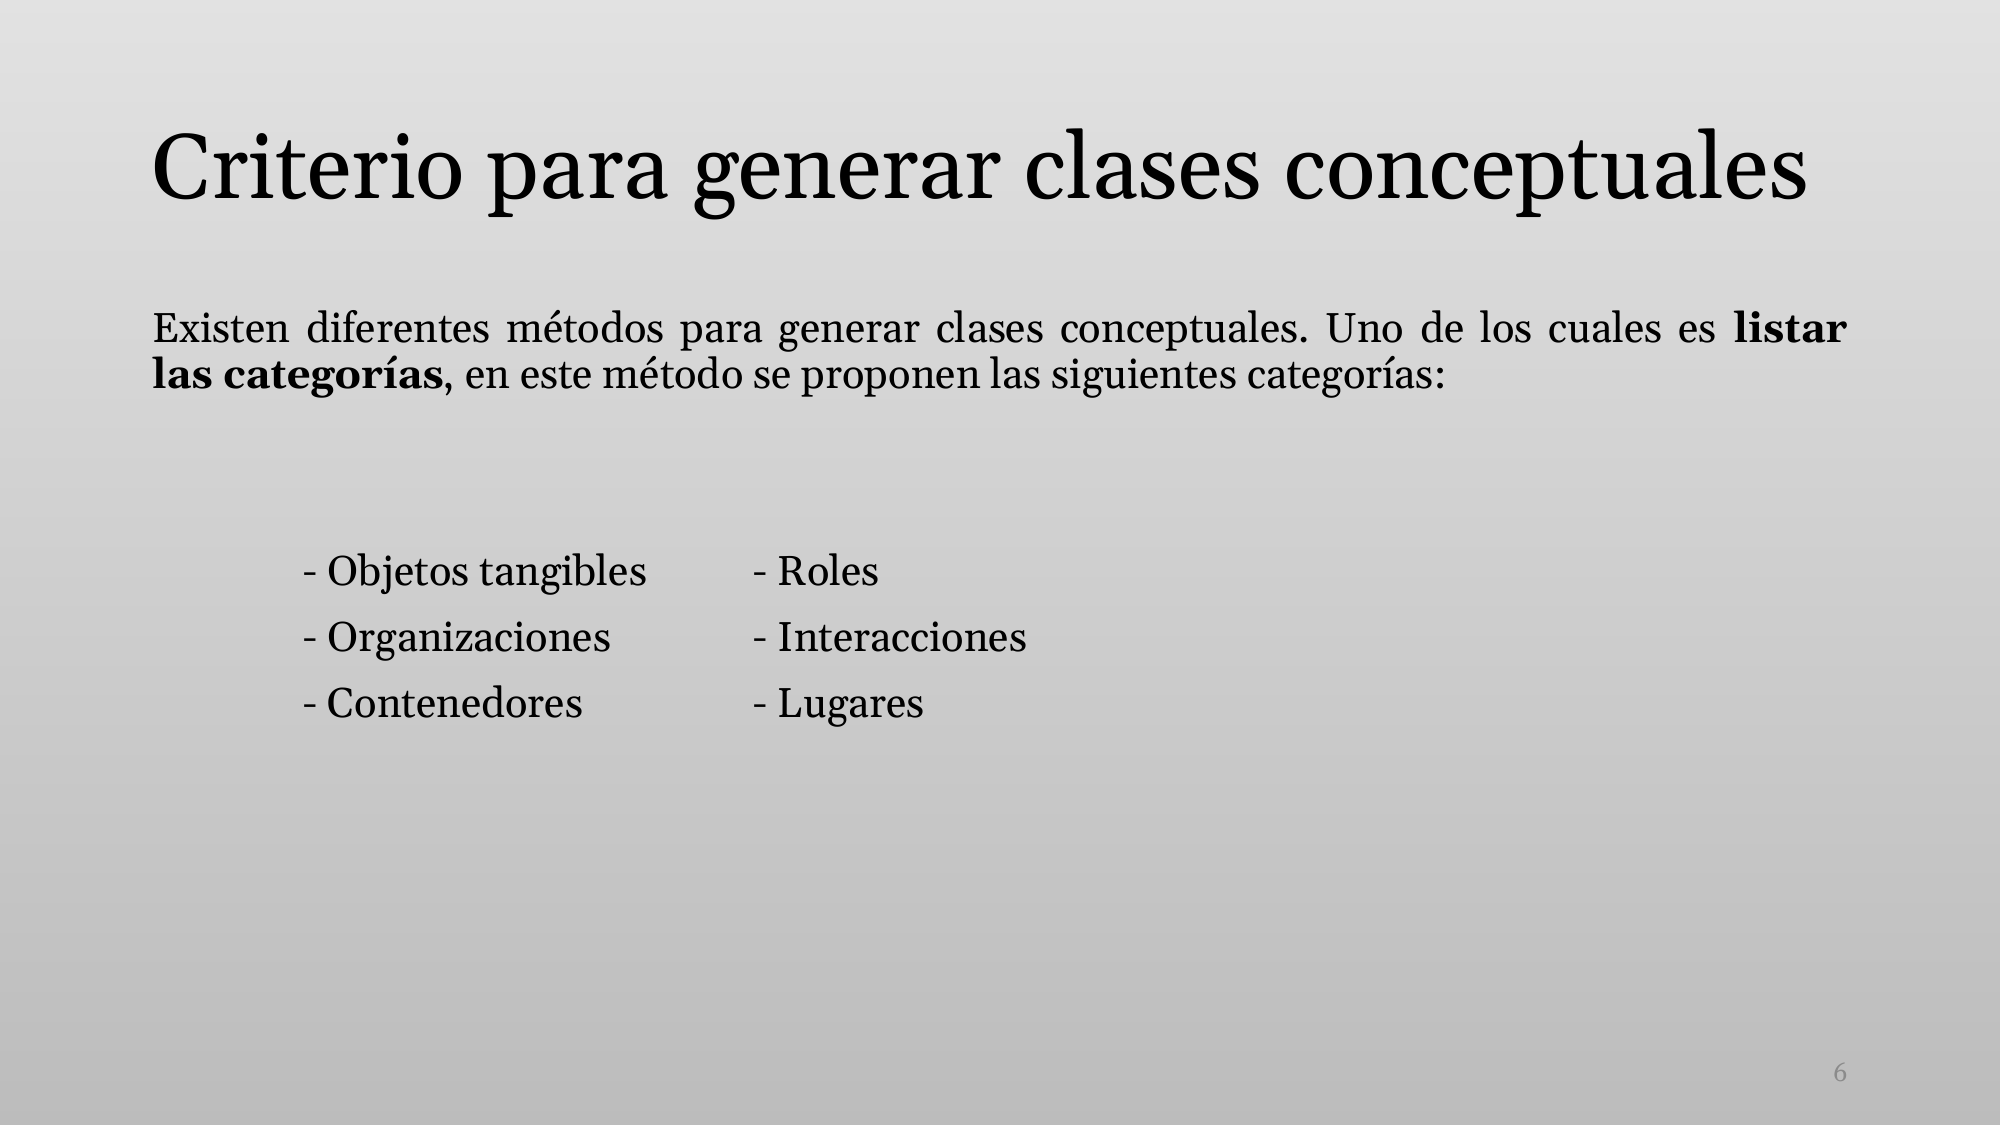

# Criterio para generar clases conceptuales
Existen diferentes métodos para generar clases conceptuales. Uno de los cuales es listar las categorías, en este método se proponen las siguientes categorías:

	- Objetos tangibles	- Roles
	- Organizaciones	- Interacciones
	- Contenedores		- Lugares
6